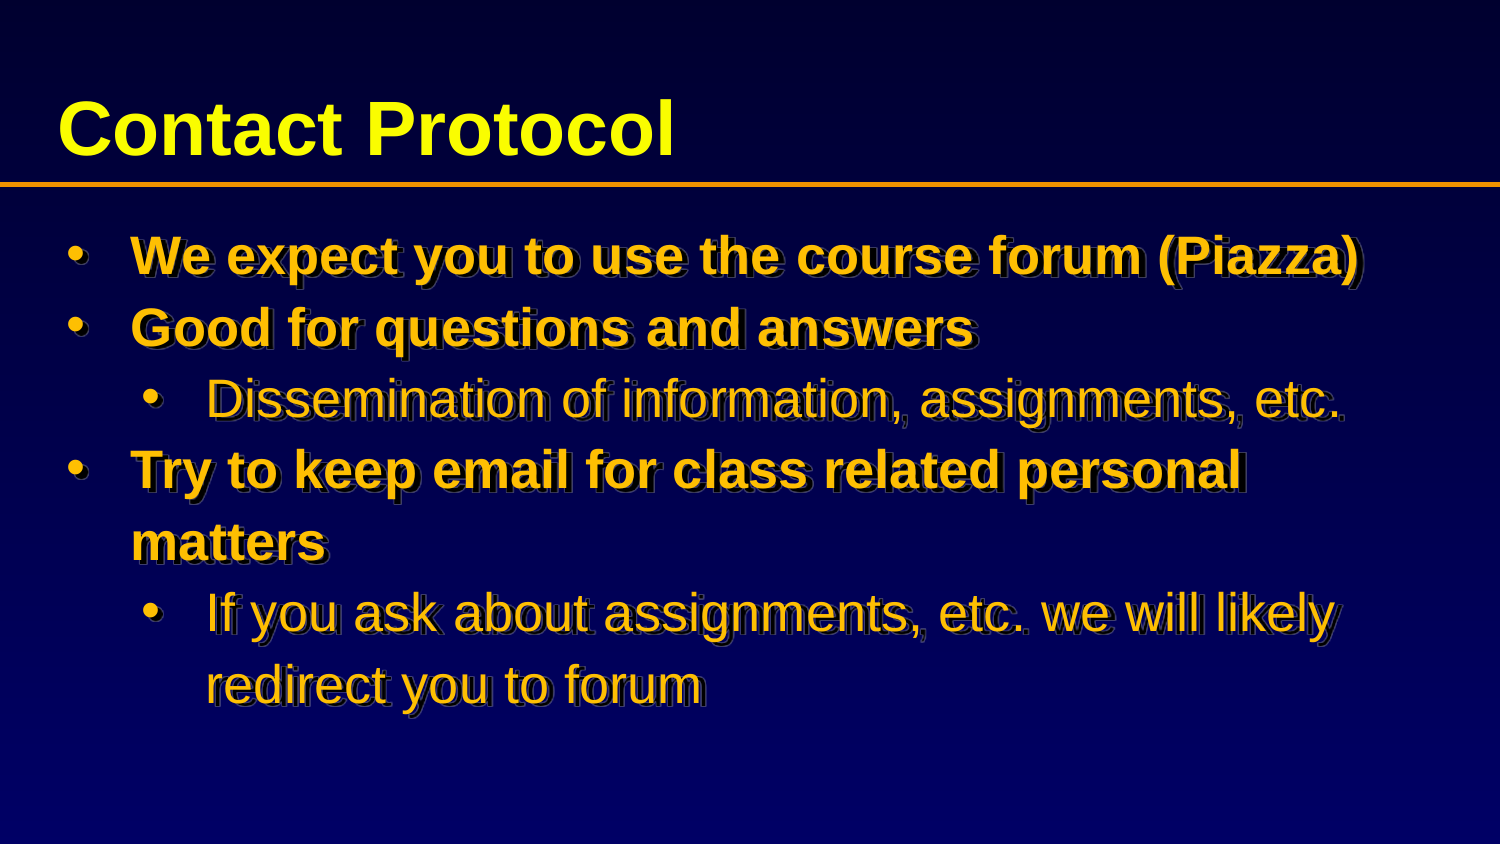

# Contact Protocol
We expect you to use the course forum (Piazza)
Good for questions and answers
Dissemination of information, assignments, etc.
Try to keep email for class related personal matters
If you ask about assignments, etc. we will likely redirect you to forum